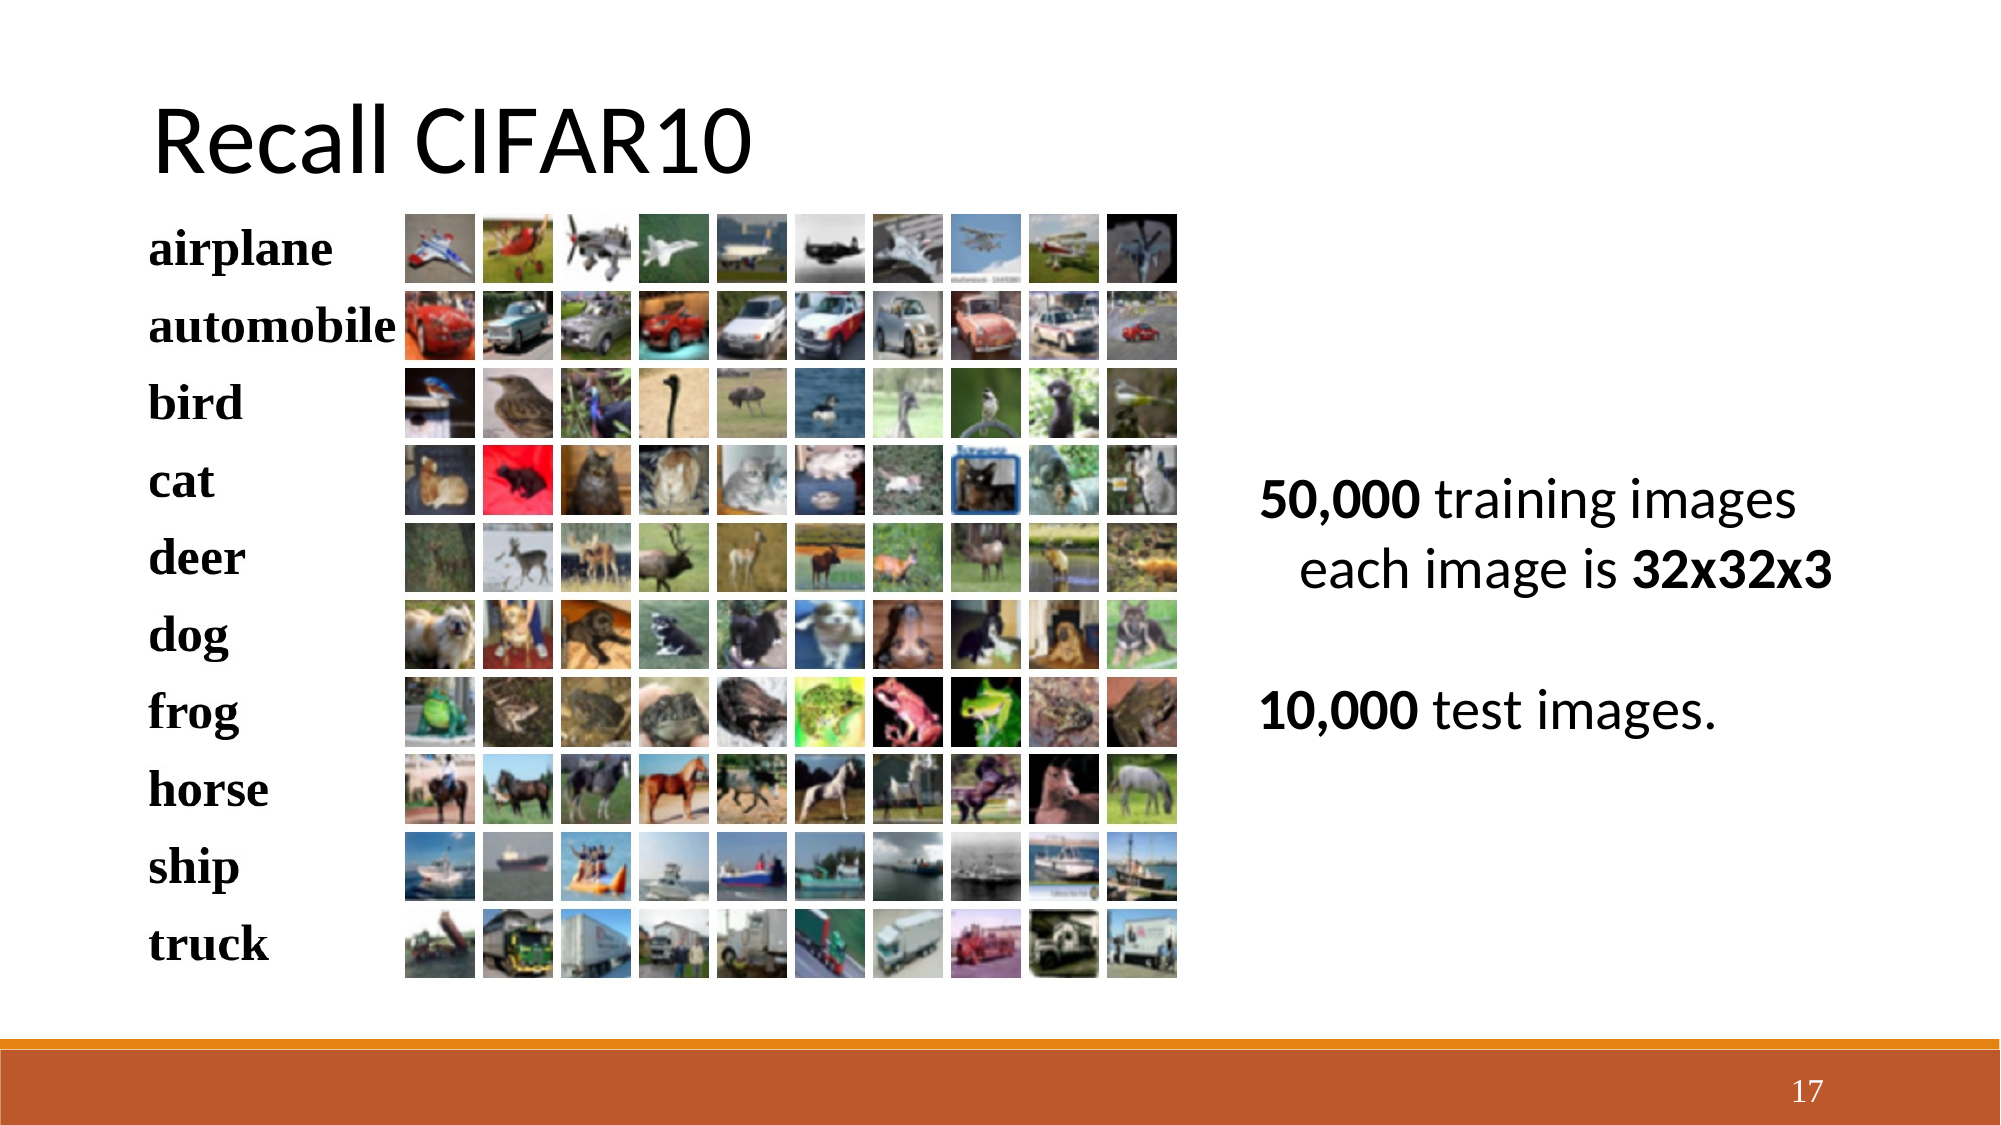

Recall CIFAR10

50,000 training images each image is 32x32x3

10,000 test images.
17